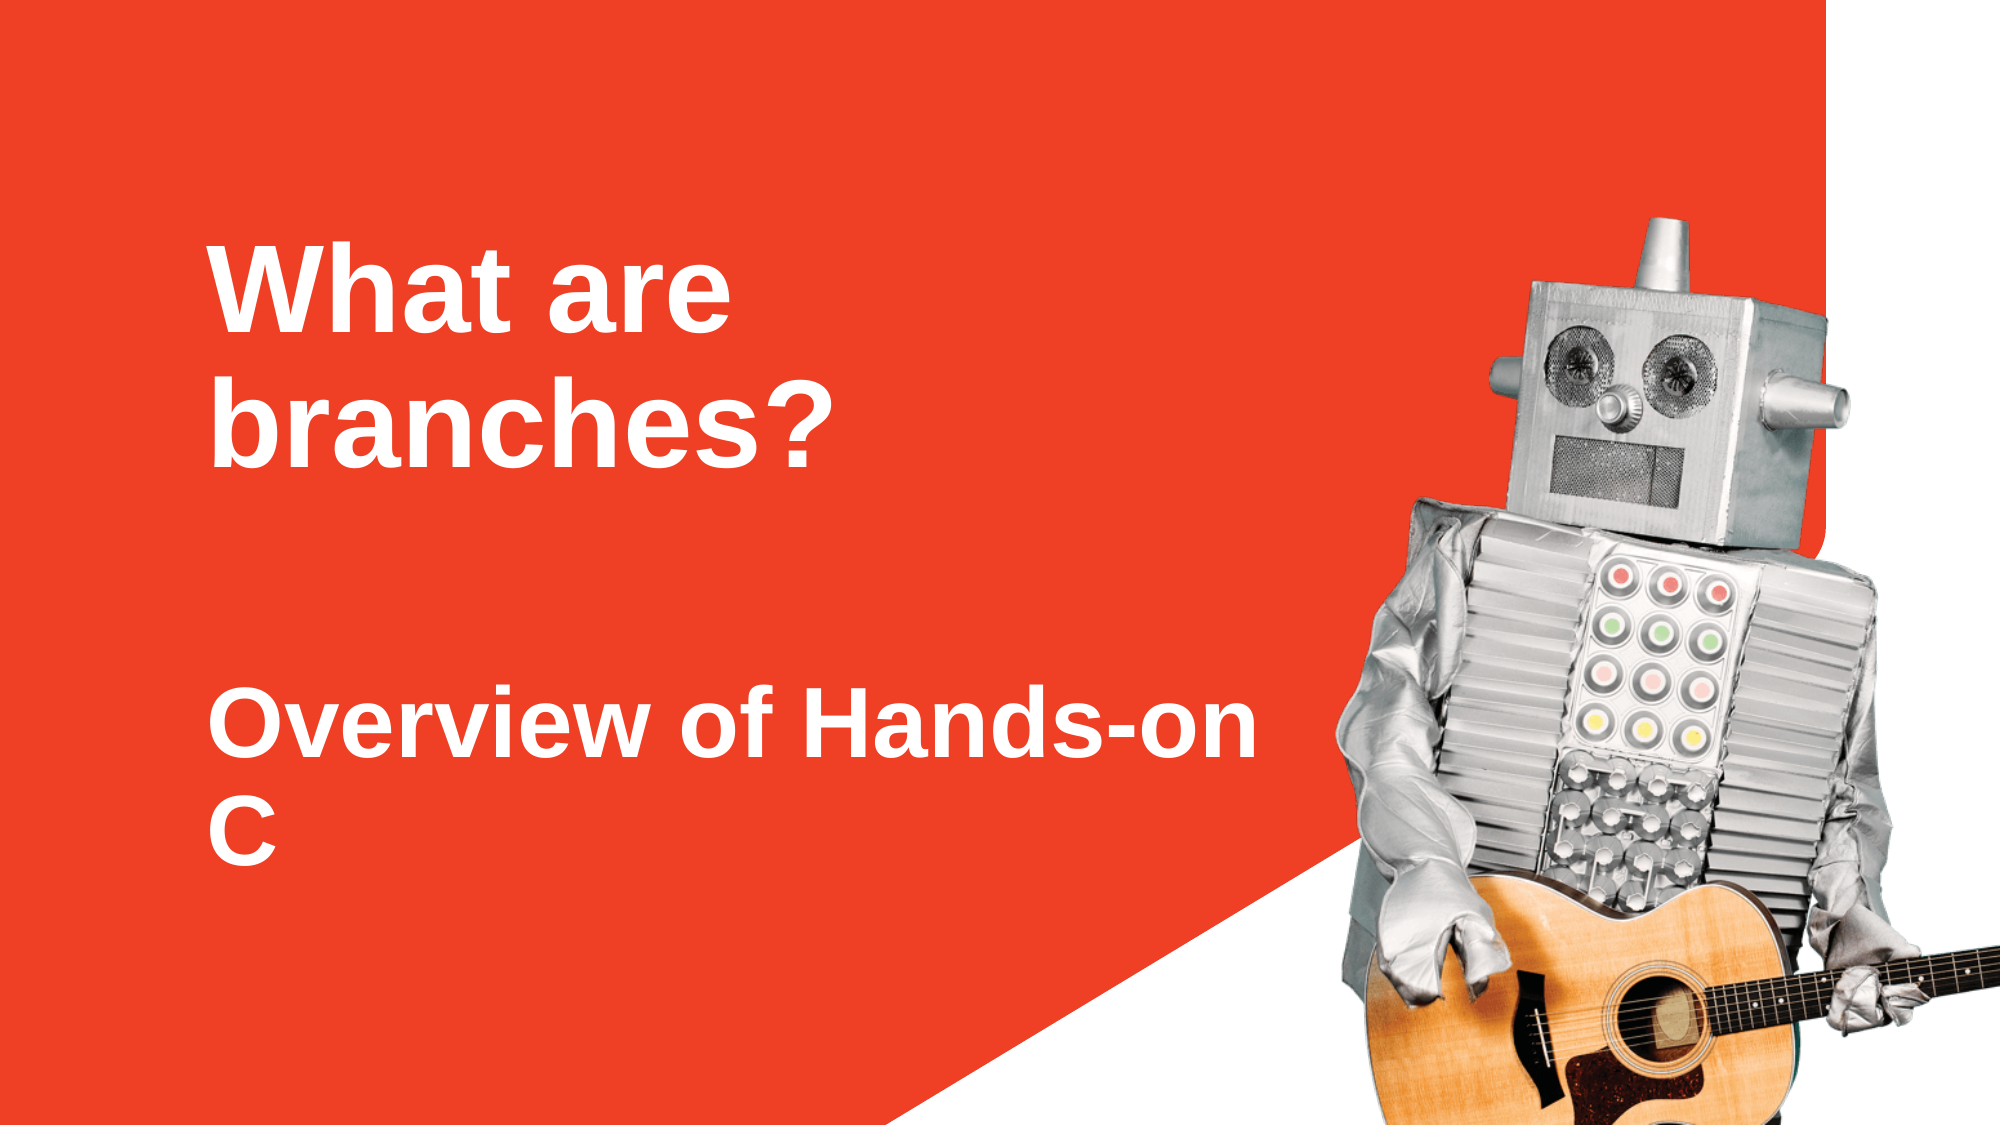

What are branches?

Overview of Hands-on C